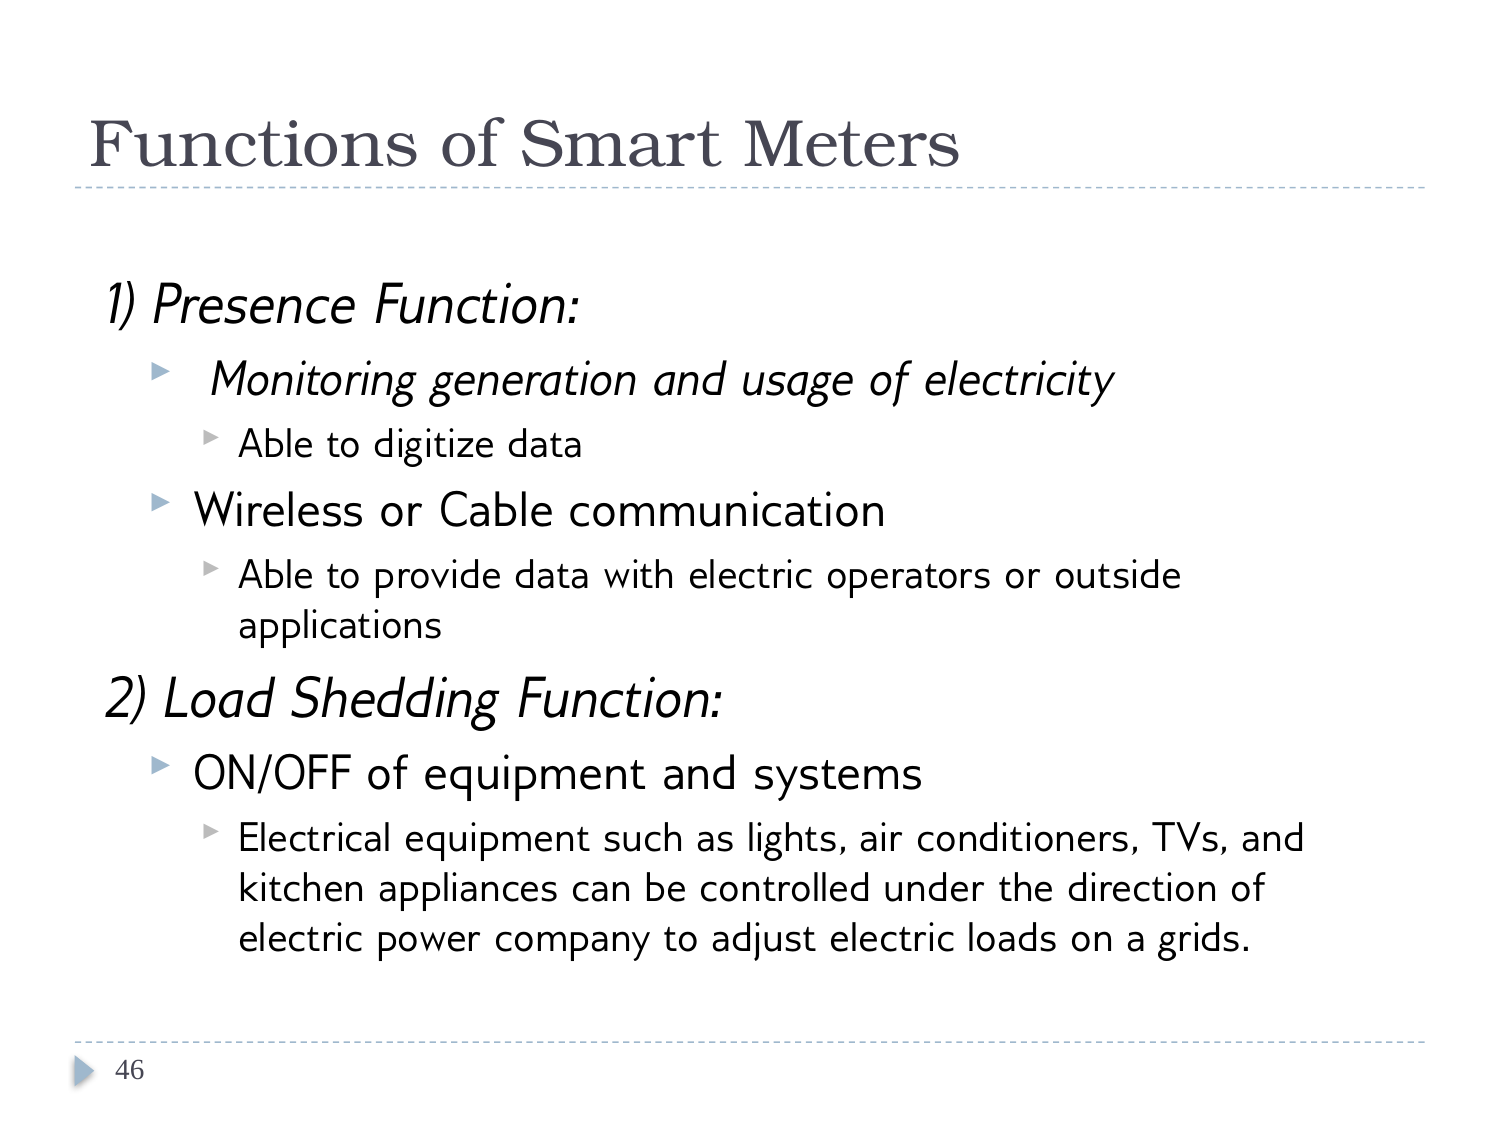

# Functions of Smart Meters
1) Presence Function:
 Monitoring generation and usage of electricity
Able to digitize data
Wireless or Cable communication
Able to provide data with electric operators or outside applications
2) Load Shedding Function:
ON/OFF of equipment and systems
Electrical equipment such as lights, air conditioners, TVs, and kitchen appliances can be controlled under the direction of electric power company to adjust electric loads on a grids.
46